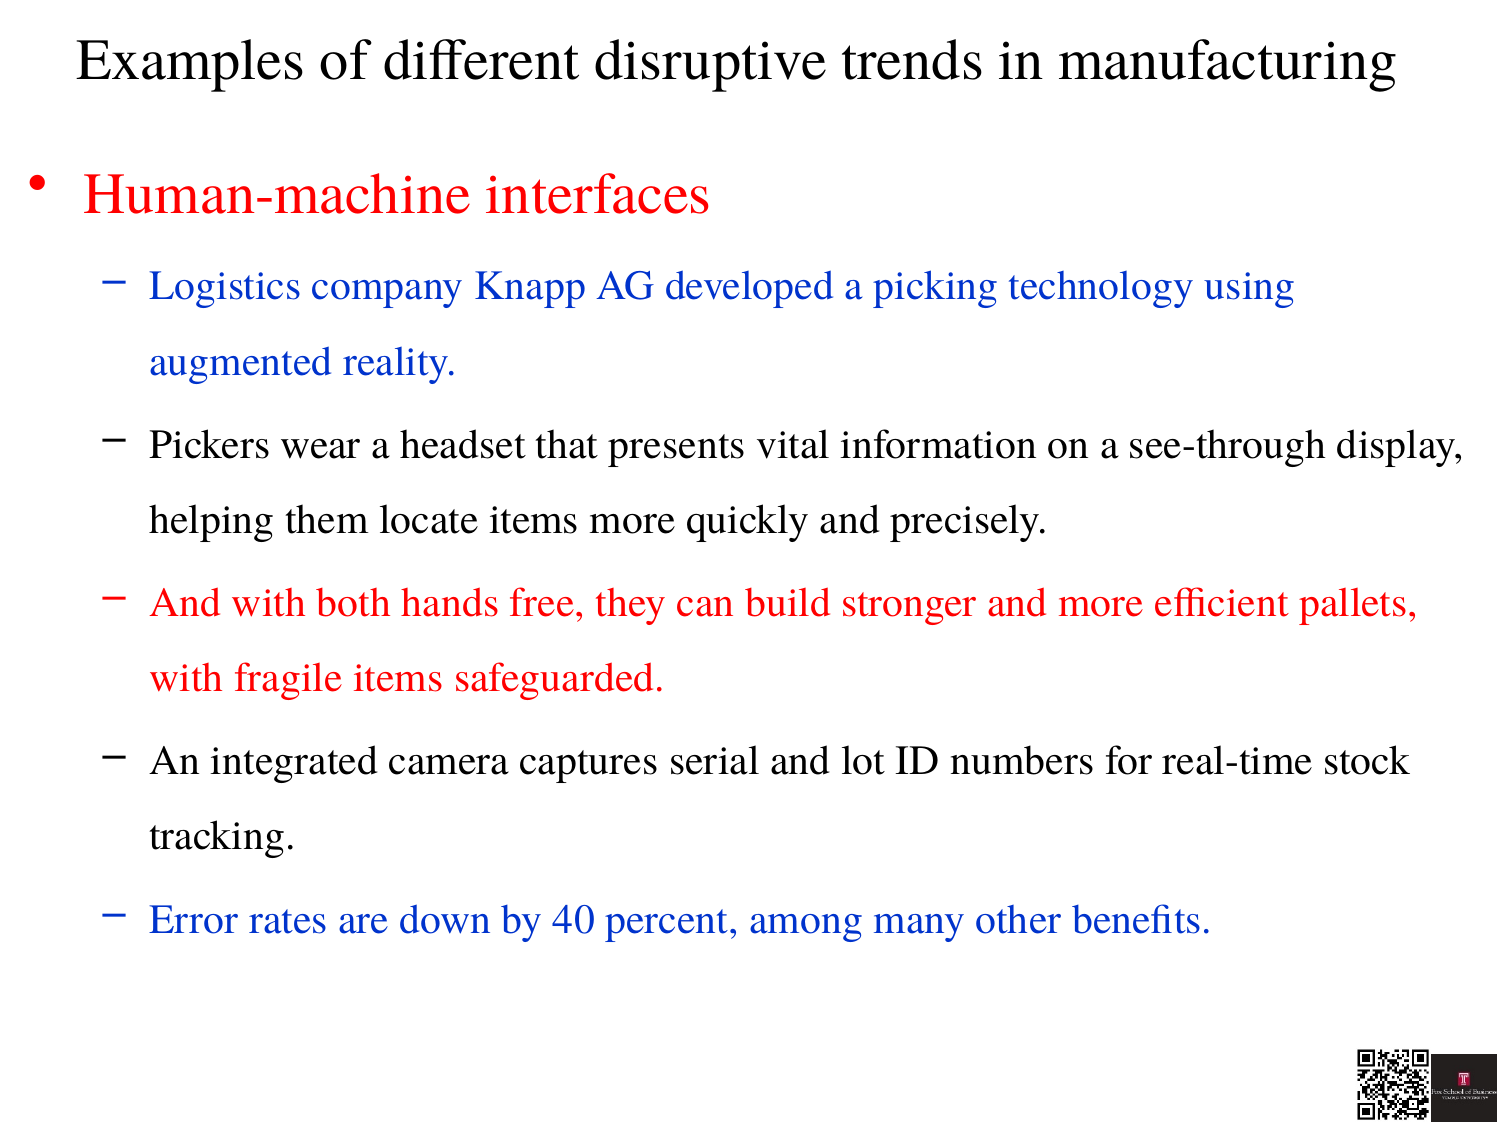

Examples of different disruptive trends in manufacturing
Human-machine interfaces
Logistics company Knapp AG developed a picking technology using augmented reality.
Pickers wear a headset that presents vital information on a see-through display, helping them locate items more quickly and precisely.
And with both hands free, they can build stronger and more efficient pallets, with fragile items safeguarded.
An integrated camera captures serial and lot ID numbers for real-time stock tracking.
Error rates are down by 40 percent, among many other benefits.